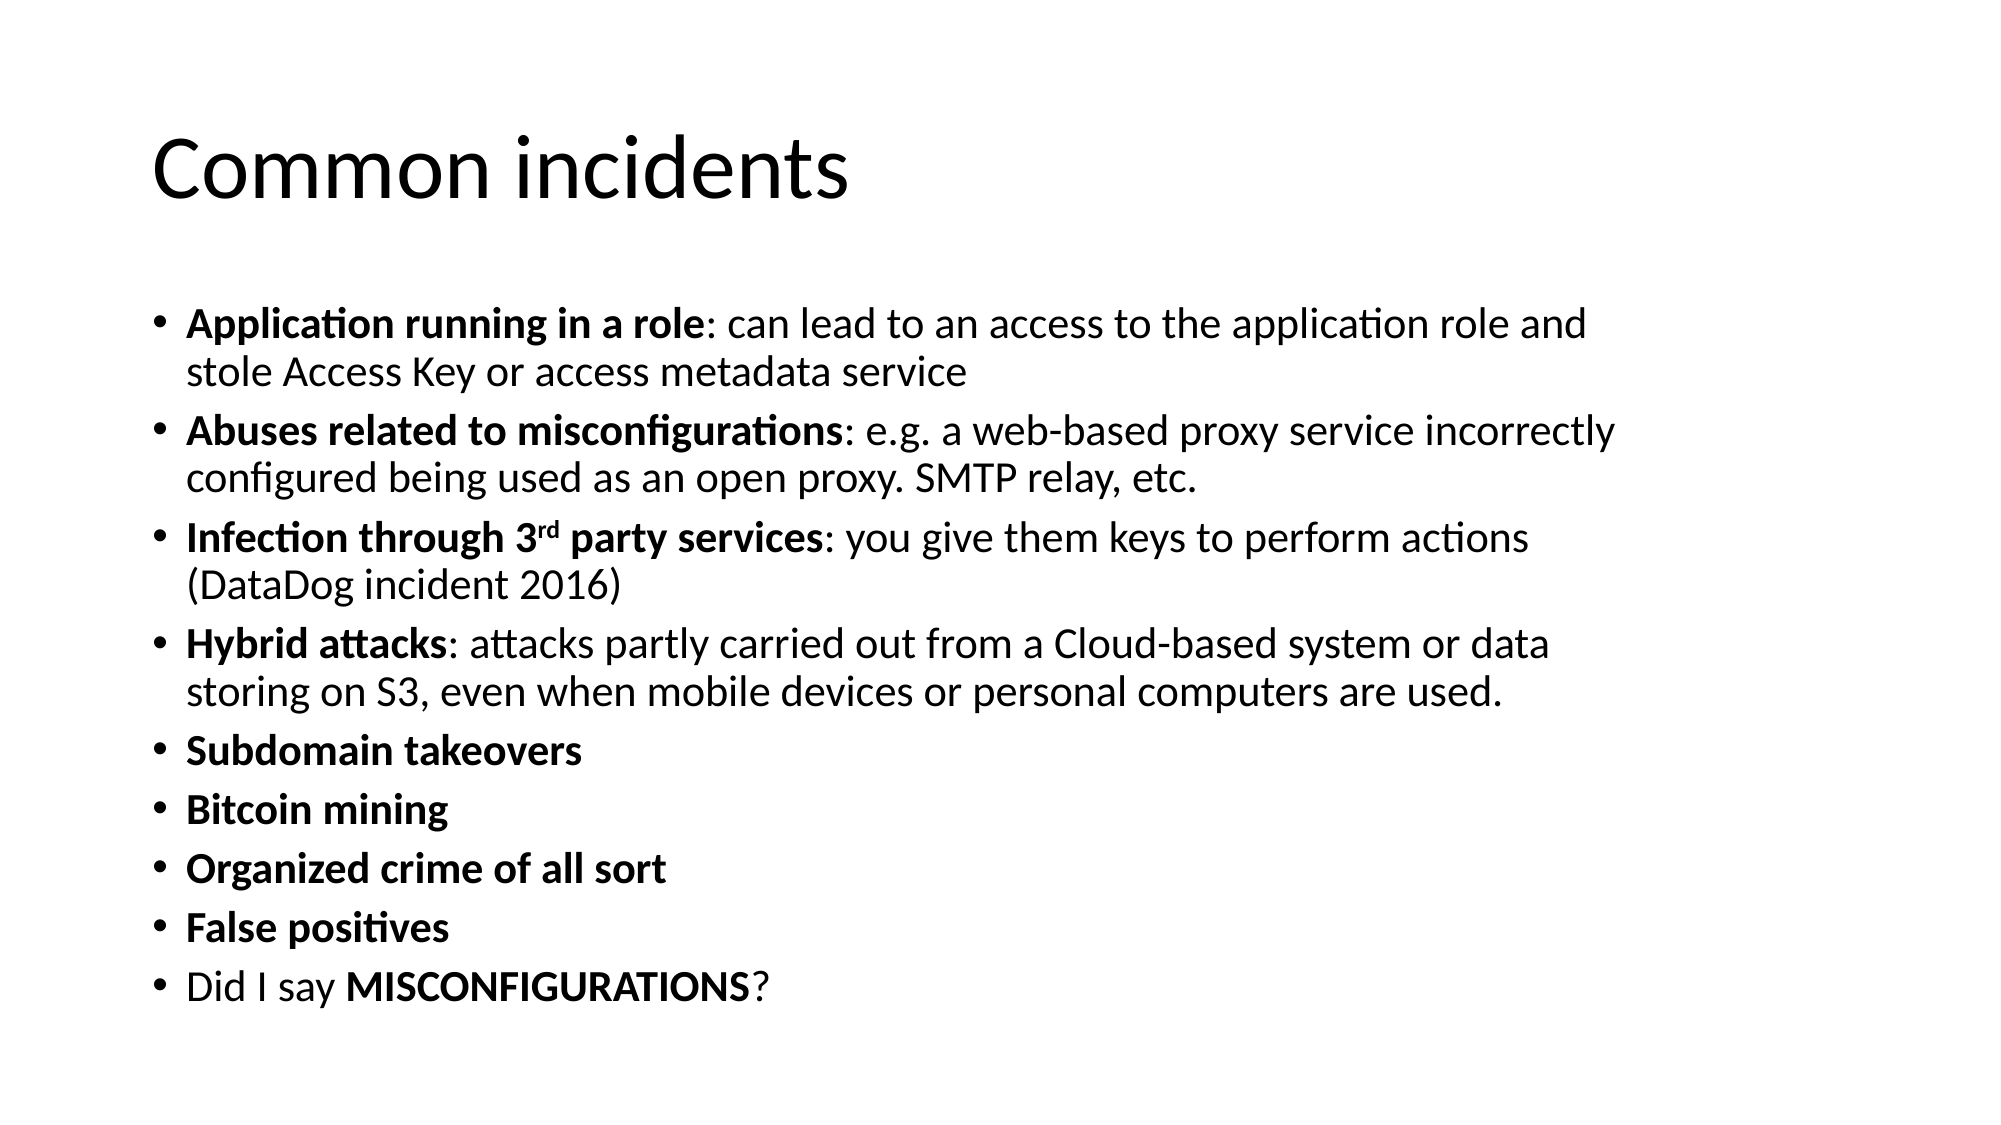

# Common incidents
Application running in a role: can lead to an access to the application role and stole Access Key or access metadata service
Abuses related to misconfigurations: e.g. a web-based proxy service incorrectly configured being used as an open proxy. SMTP relay, etc.
Infection through 3rd party services: you give them keys to perform actions (DataDog incident 2016)
Hybrid attacks: attacks partly carried out from a Cloud-based system or data storing on S3, even when mobile devices or personal computers are used.
Subdomain takeovers
Bitcoin mining
Organized crime of all sort
False positives
Did I say MISCONFIGURATIONS?